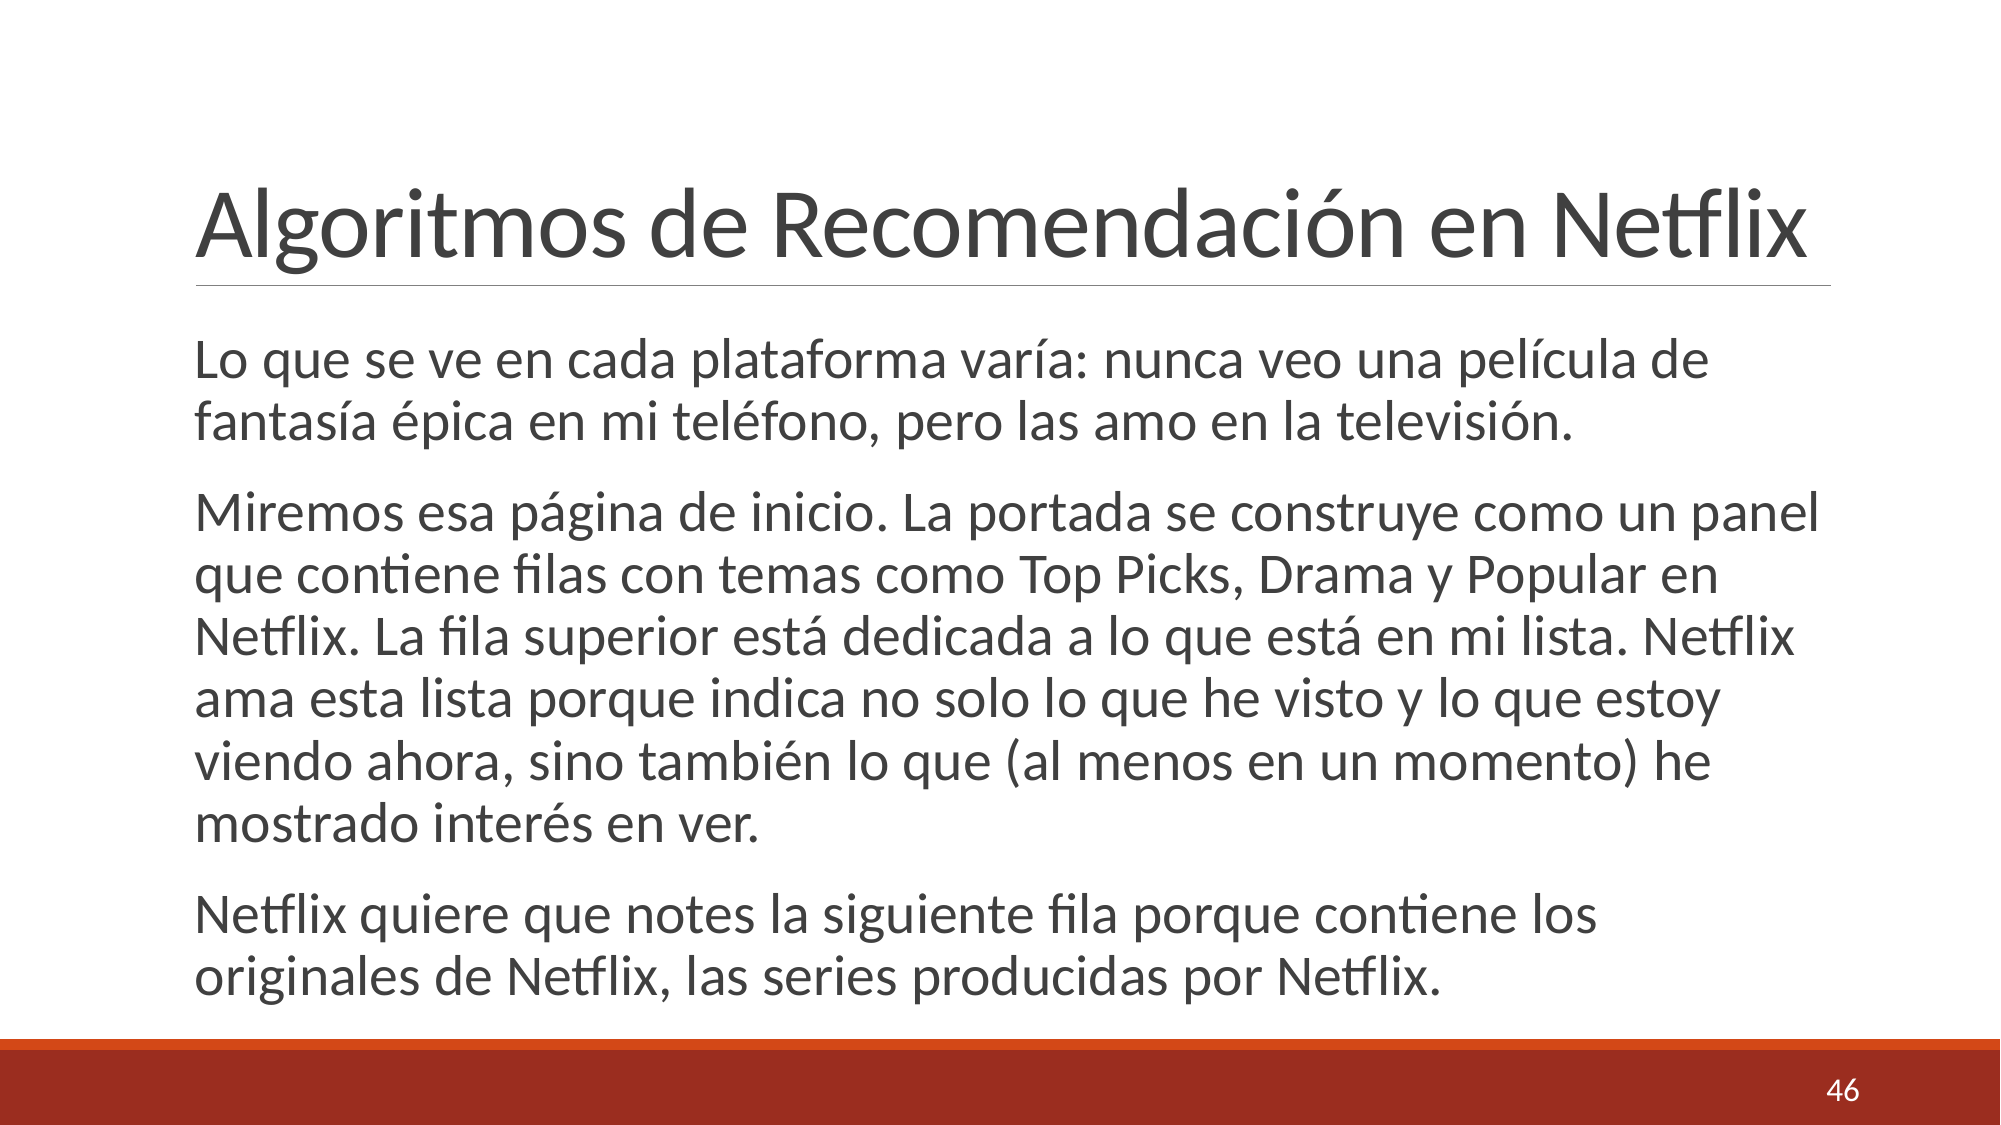

# Algoritmos de Recomendación en Netflix
Lo que se ve en cada plataforma varía: nunca veo una película de fantasía épica en mi teléfono, pero las amo en la televisión.
Miremos esa página de inicio. La portada se construye como un panel que contiene filas con temas como Top Picks, Drama y Popular en Netflix. La fila superior está dedicada a lo que está en mi lista. Netflix ama esta lista porque indica no solo lo que he visto y lo que estoy viendo ahora, sino también lo que (al menos en un momento) he mostrado interés en ver.
Netflix quiere que notes la siguiente fila porque contiene los originales de Netflix, las series producidas por Netflix.
46